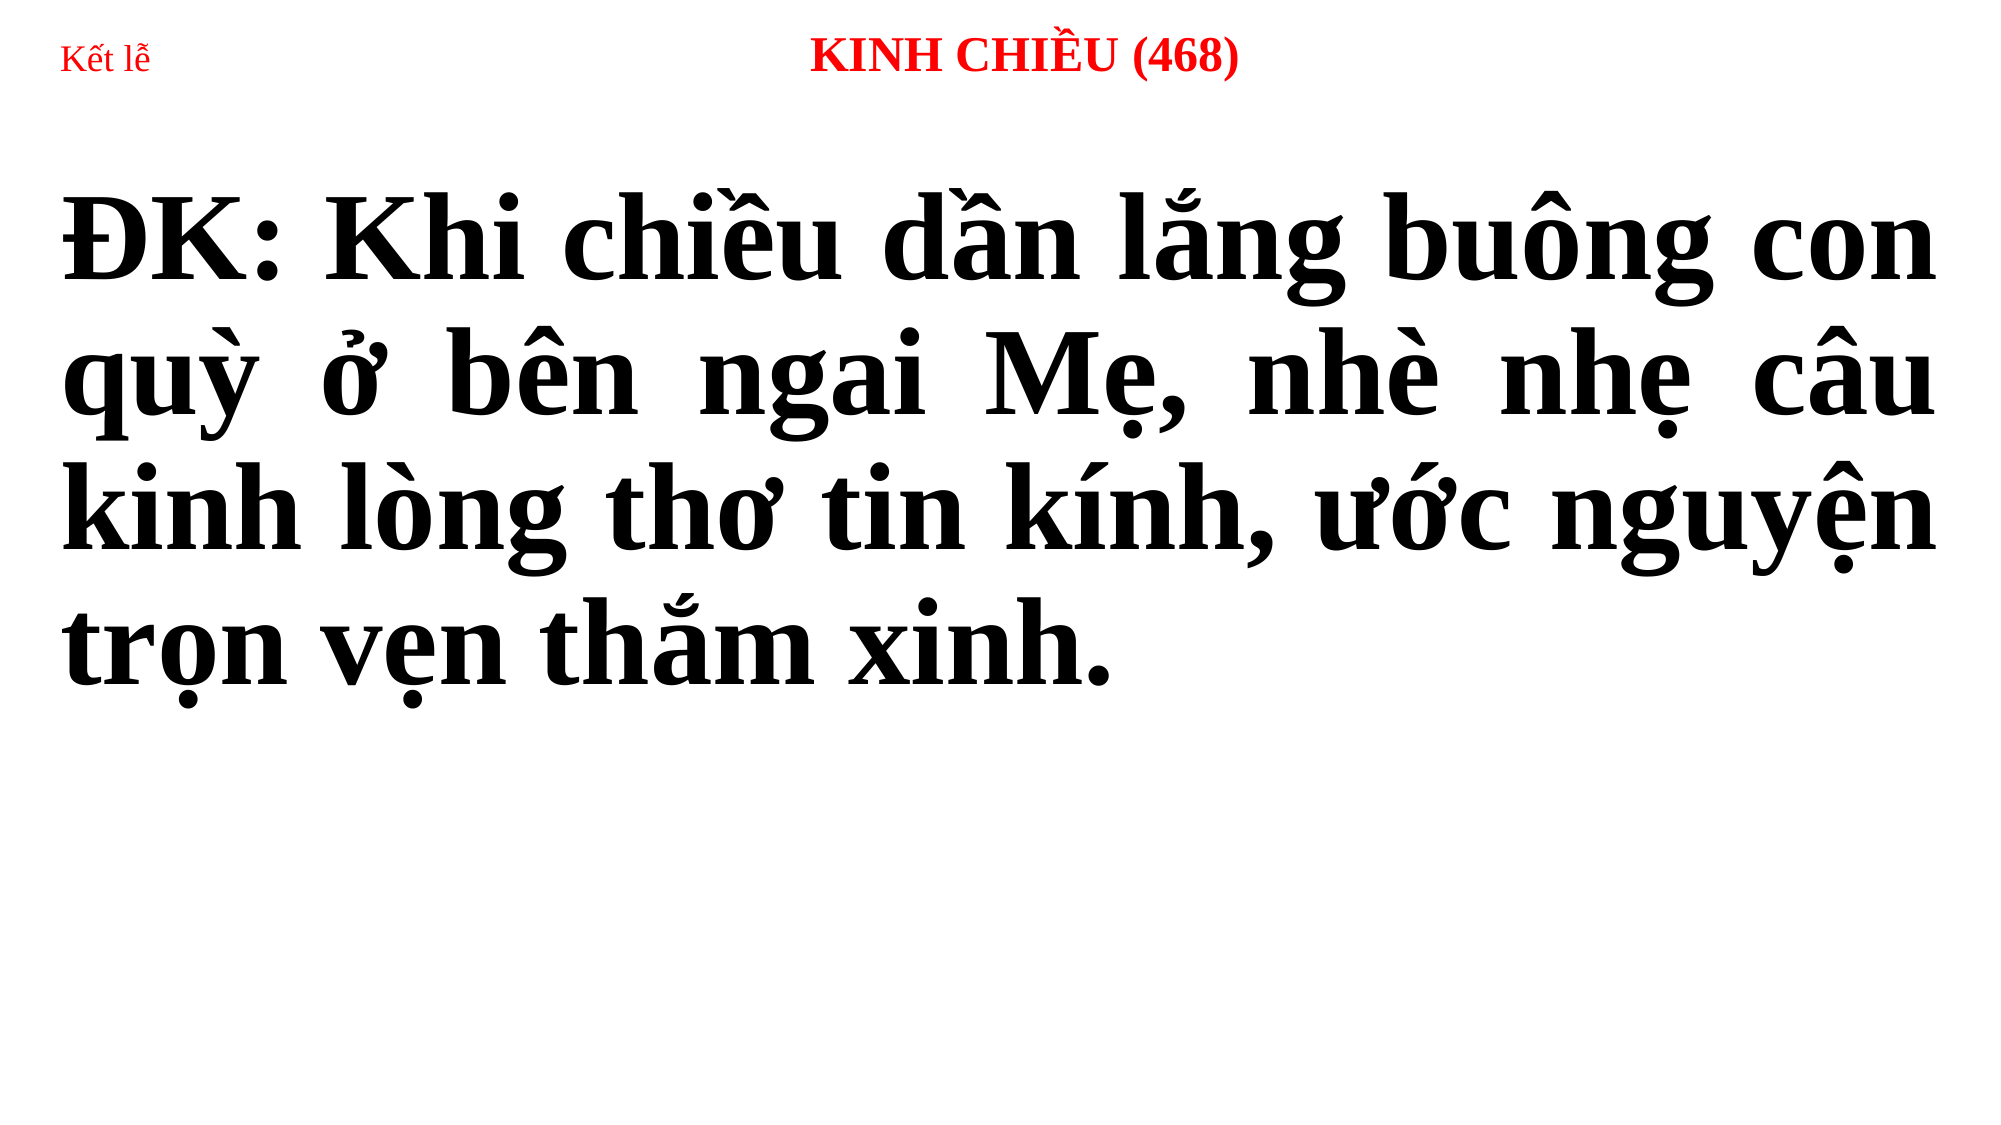

# Kết lễ                                      		KINH CHIỀU (468)
ĐK: Khi chiều dần lắng buông con quỳ ở bên ngai Mẹ, nhè nhẹ câu kinh lòng thơ tin kính, ước nguyện trọn vẹn thắm xinh.